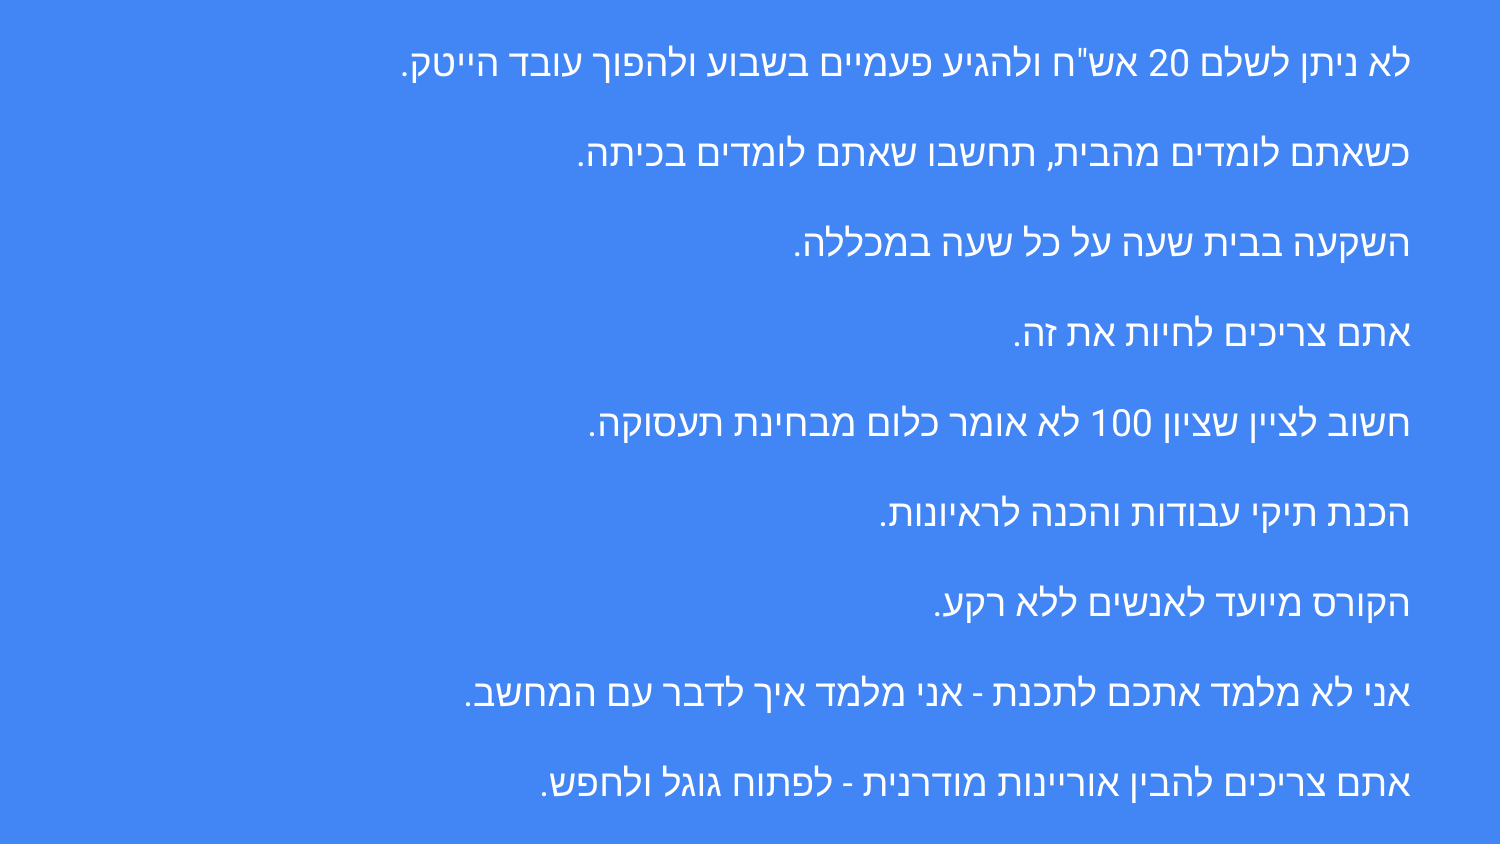

# לא ניתן לשלם 20 אש"ח ולהגיע פעמיים בשבוע ולהפוך עובד הייטק. כשאתם לומדים מהבית, תחשבו שאתם לומדים בכיתה. השקעה בבית שעה על כל שעה במכללה. אתם צריכים לחיות את זה. חשוב לציין שציון 100 לא אומר כלום מבחינת תעסוקה. הכנת תיקי עבודות והכנה לראיונות. הקורס מיועד לאנשים ללא רקע. אני לא מלמד אתכם לתכנת - אני מלמד איך לדבר עם המחשב. אתם צריכים להבין אוריינות מודרנית - לפתוח גוגל ולחפש.